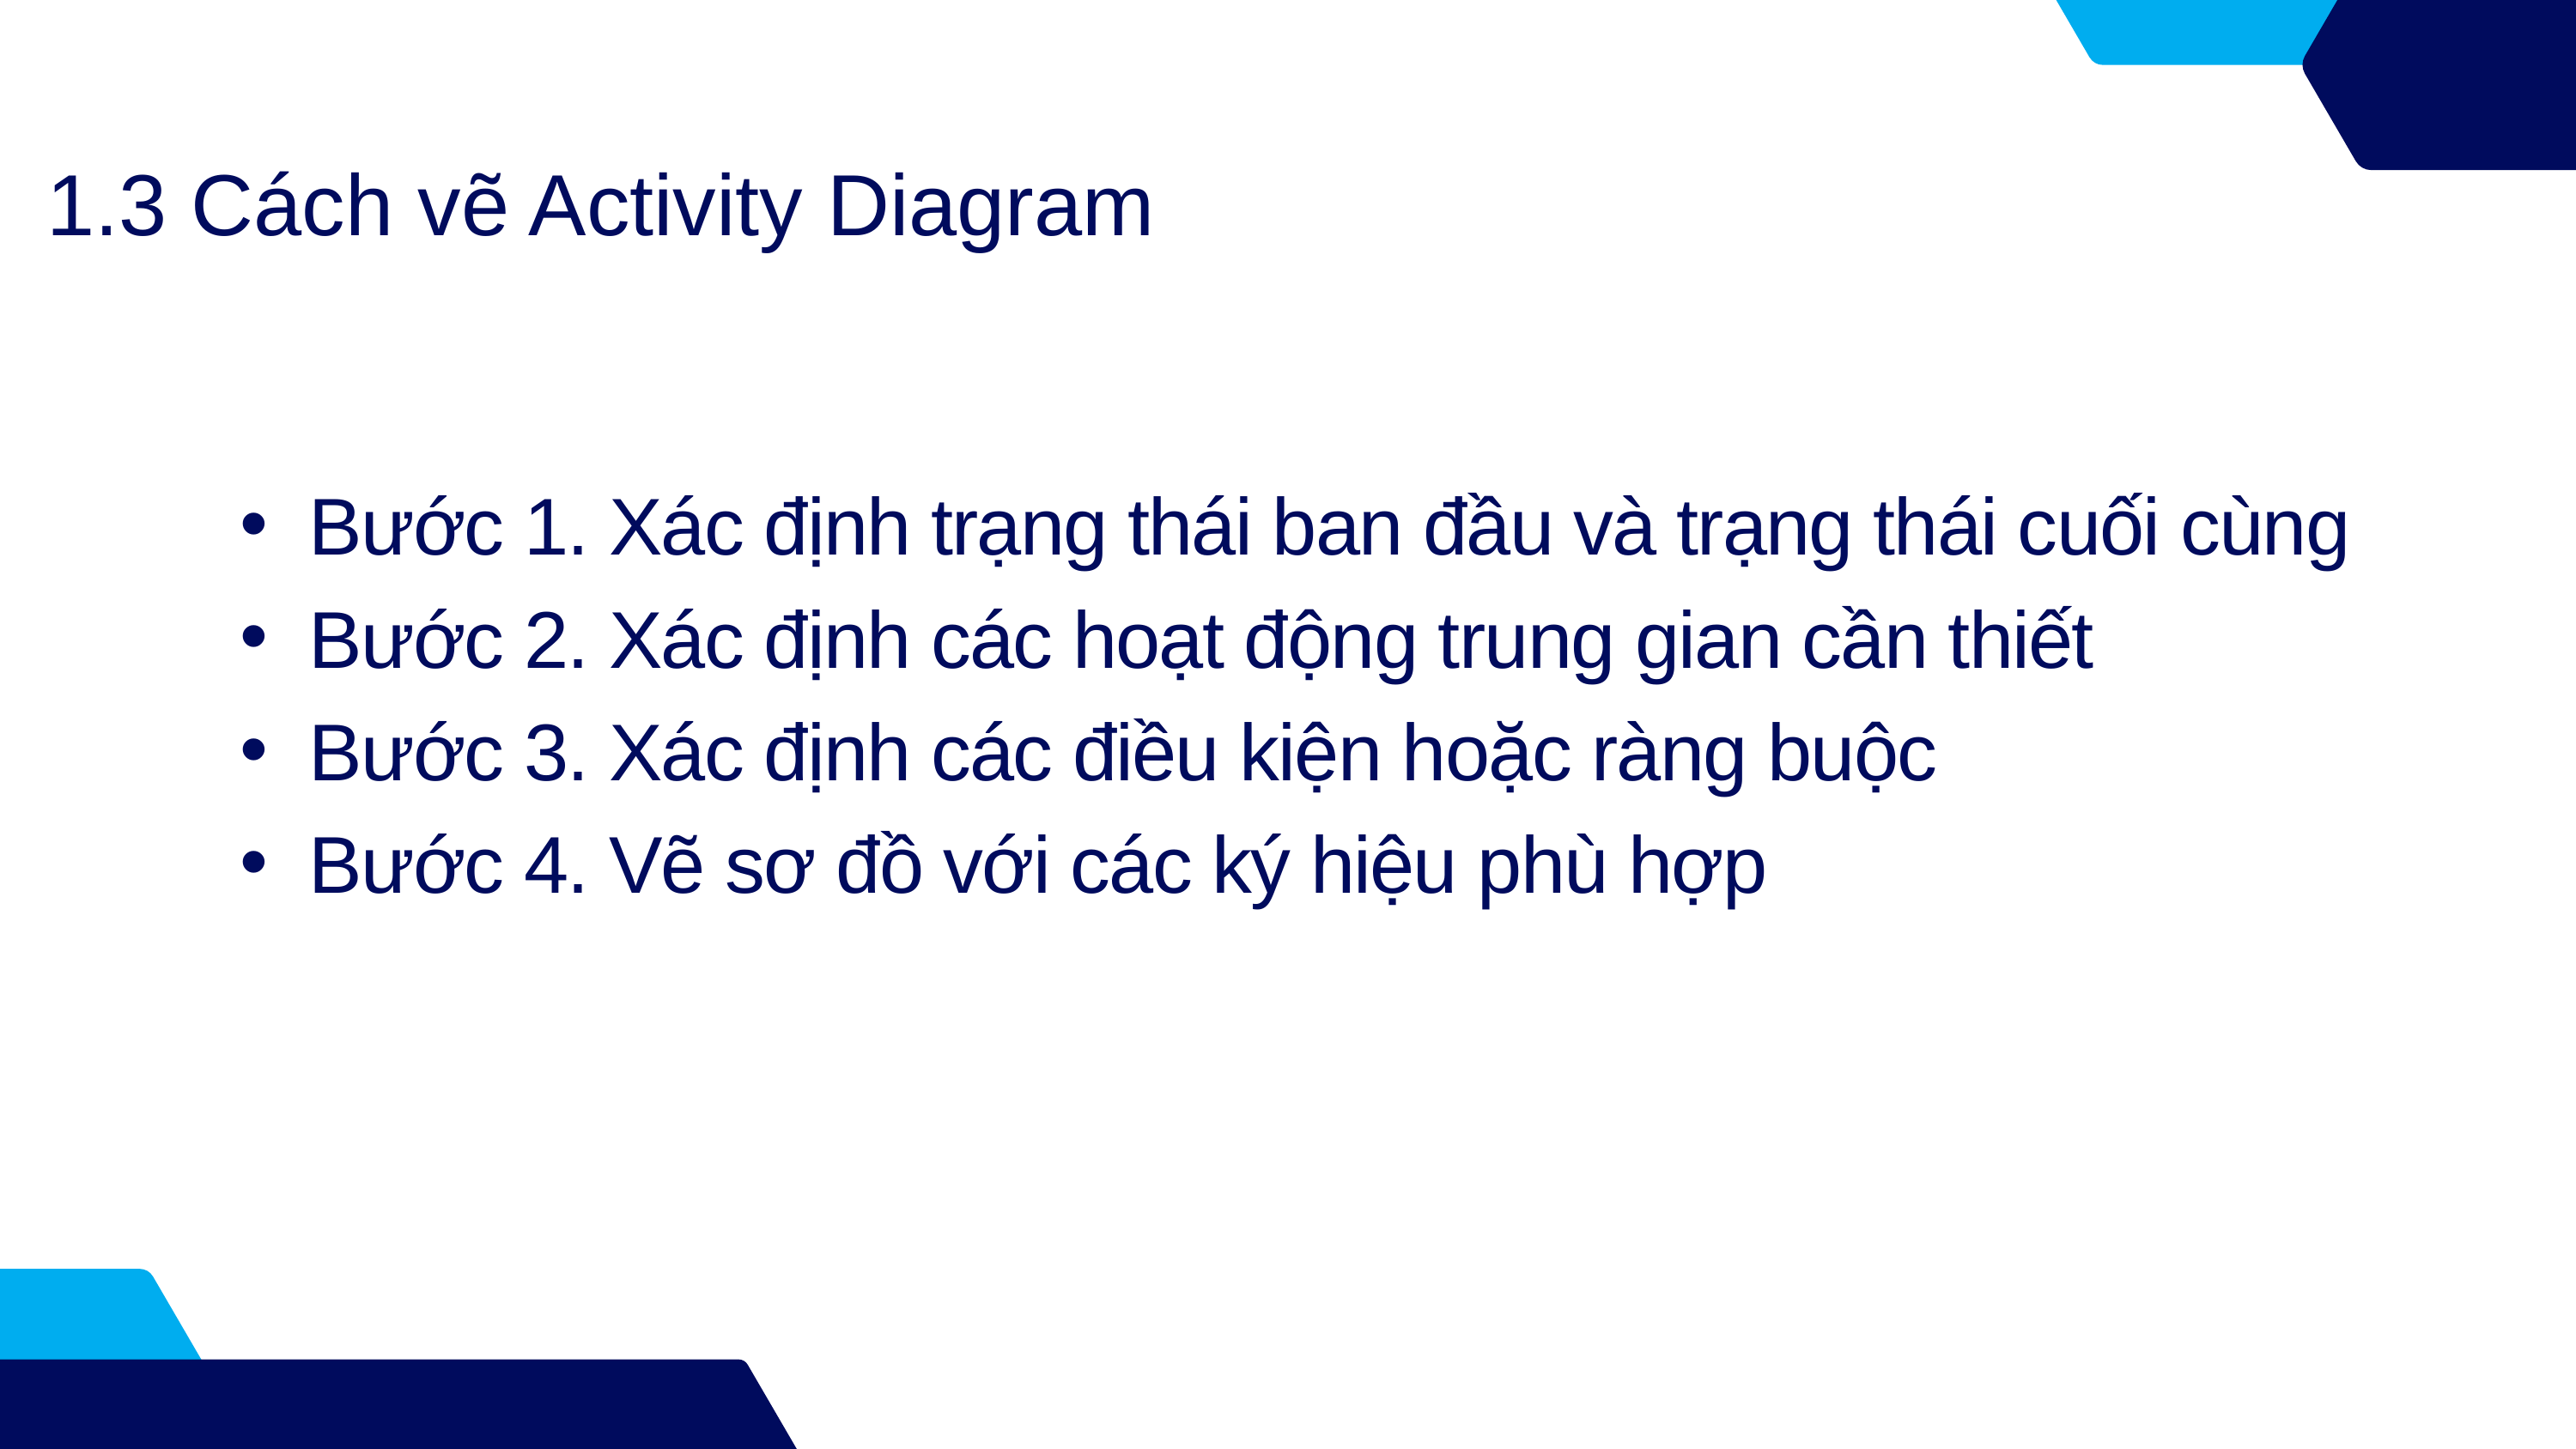

1.3 Cách vẽ Activity Diagram
Bước 1. Xác định trạng thái ban đầu và trạng thái cuối cùng
Bước 2. Xác định các hoạt động trung gian cần thiết
Bước 3. Xác định các điều kiện hoặc ràng buộc
Bước 4. Vẽ sơ đồ với các ký hiệu phù hợp